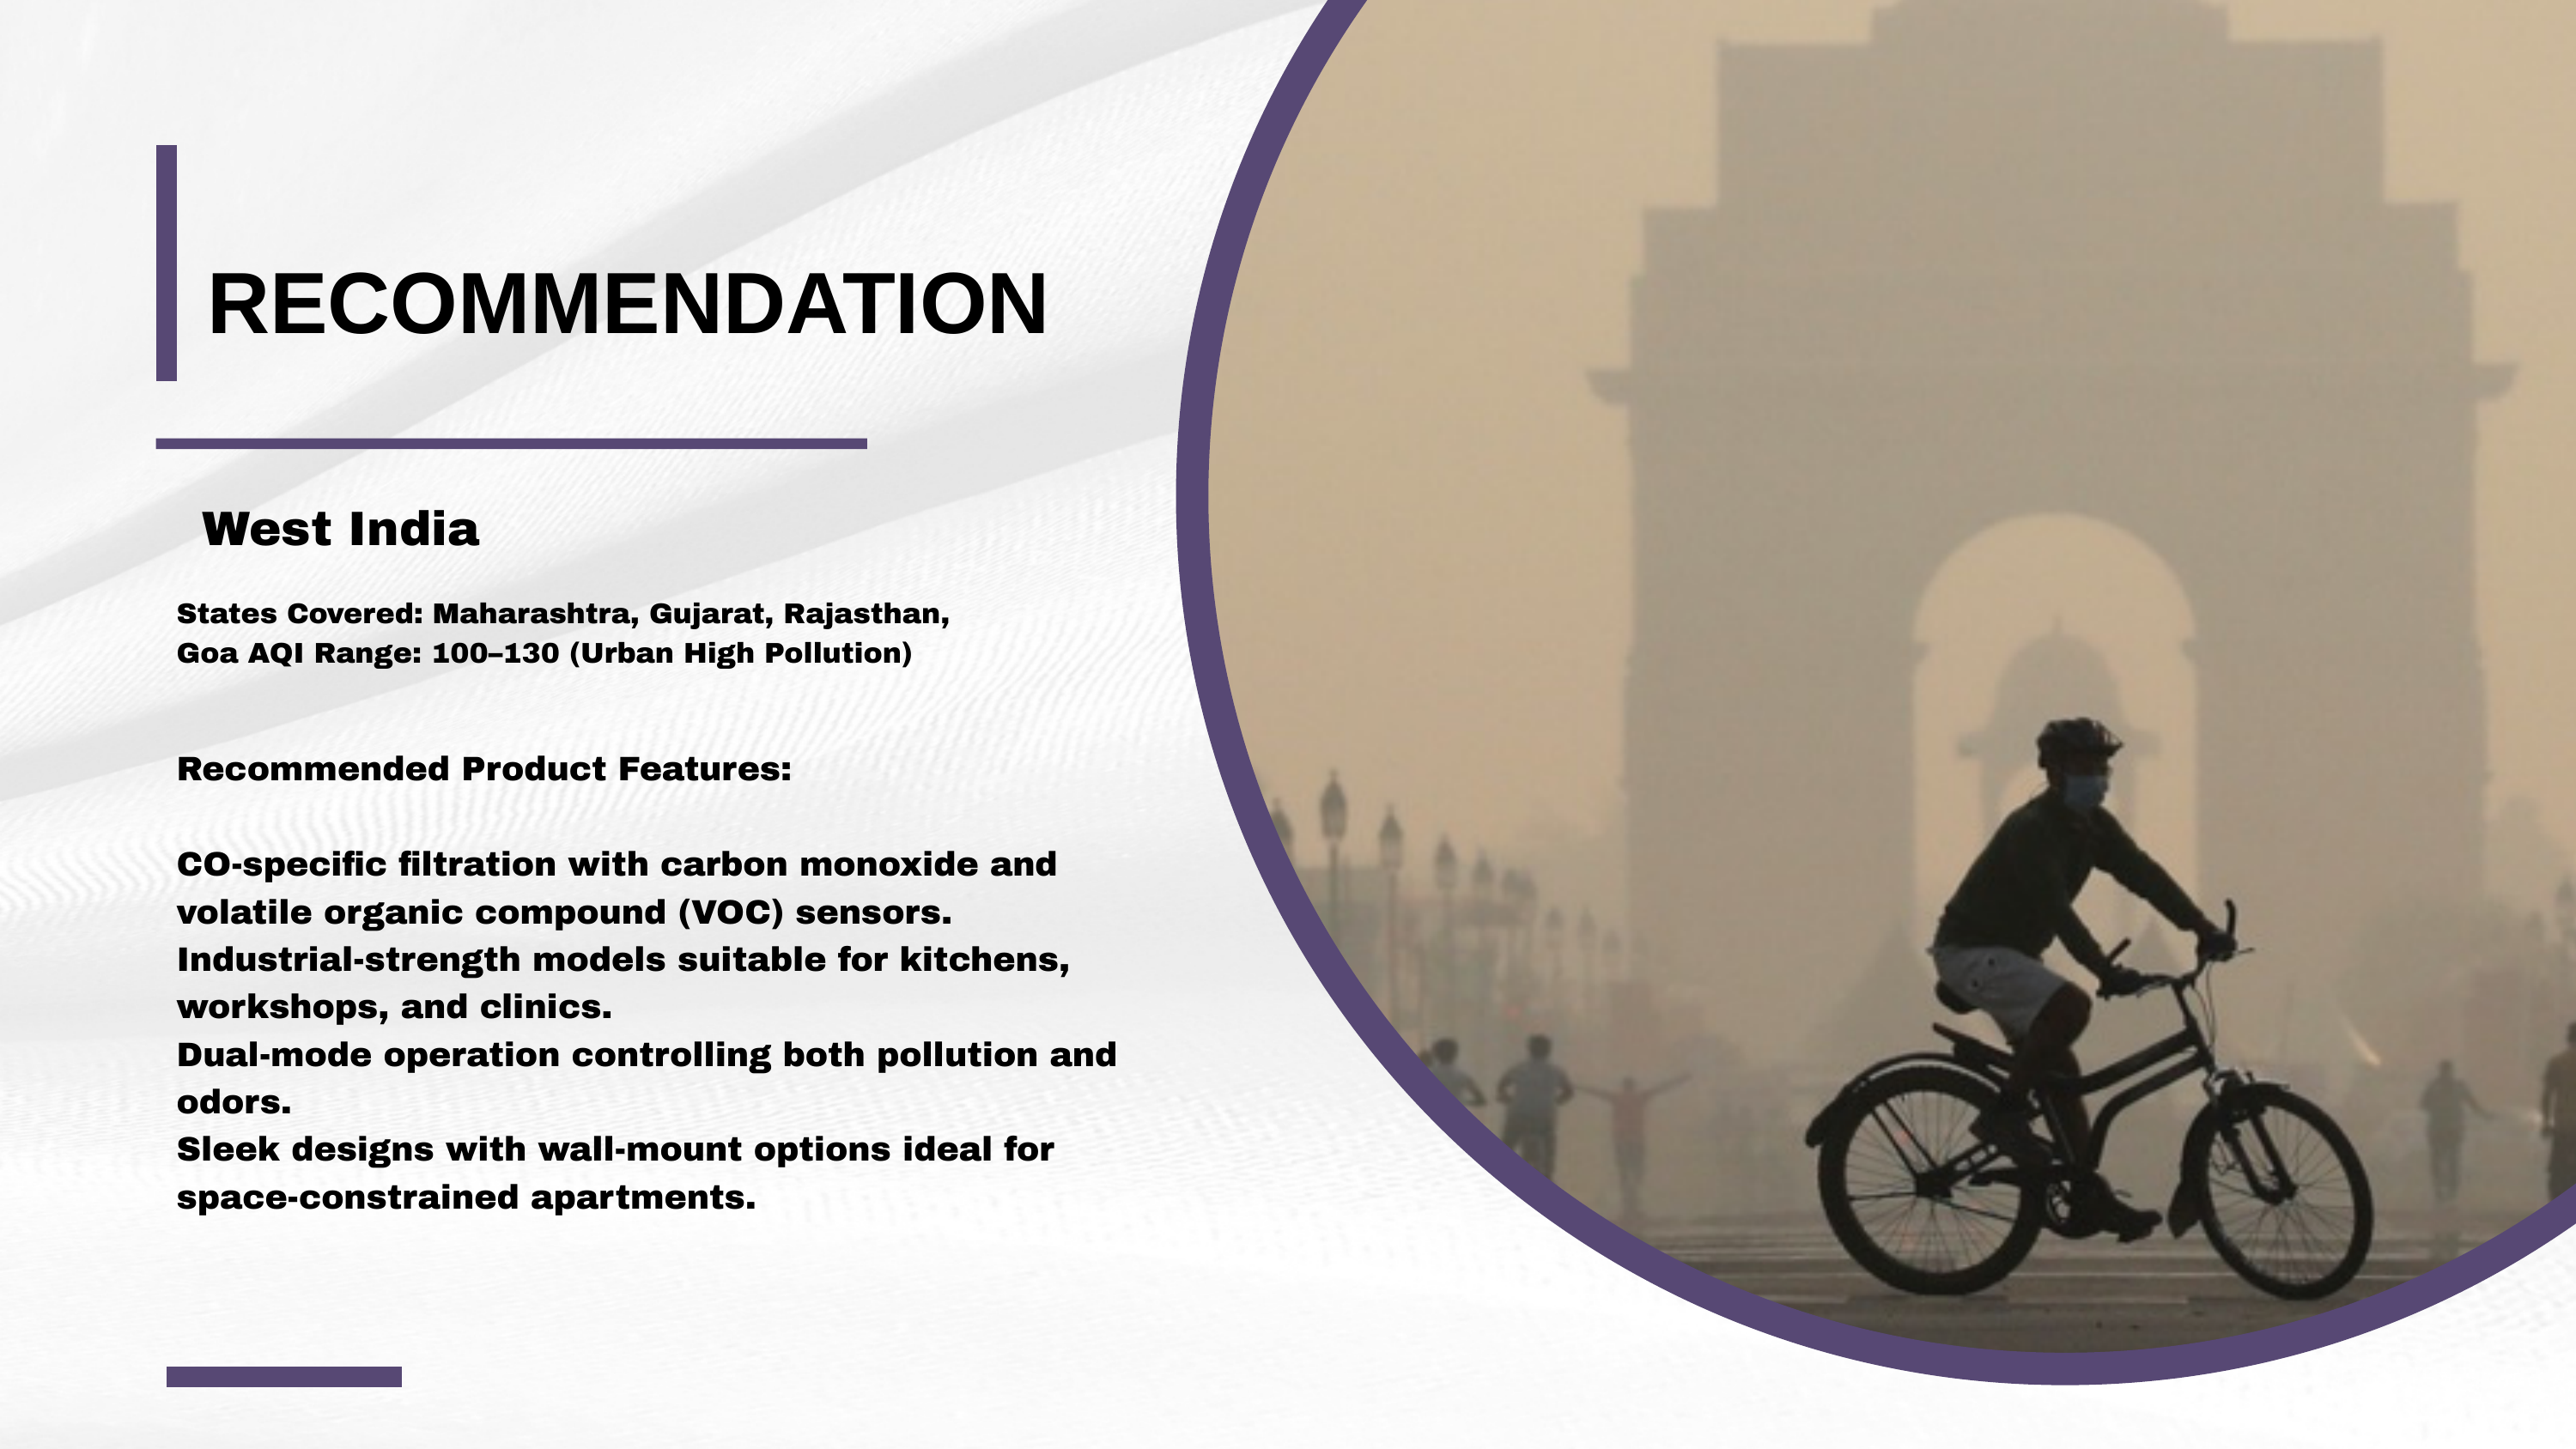

RECOMMENDATION

West India
States Covered: Maharashtra, Gujarat, Rajasthan, Goa AQI Range: 100–130 (Urban High Pollution)
Recommended Product Features:

CO-specific filtration with carbon monoxide and volatile organic compound (VOC) sensors.
Industrial-strength models suitable for kitchens, workshops, and clinics.
Dual-mode operation controlling both pollution and odors.
Sleek designs with wall-mount options ideal for space-constrained apartments.